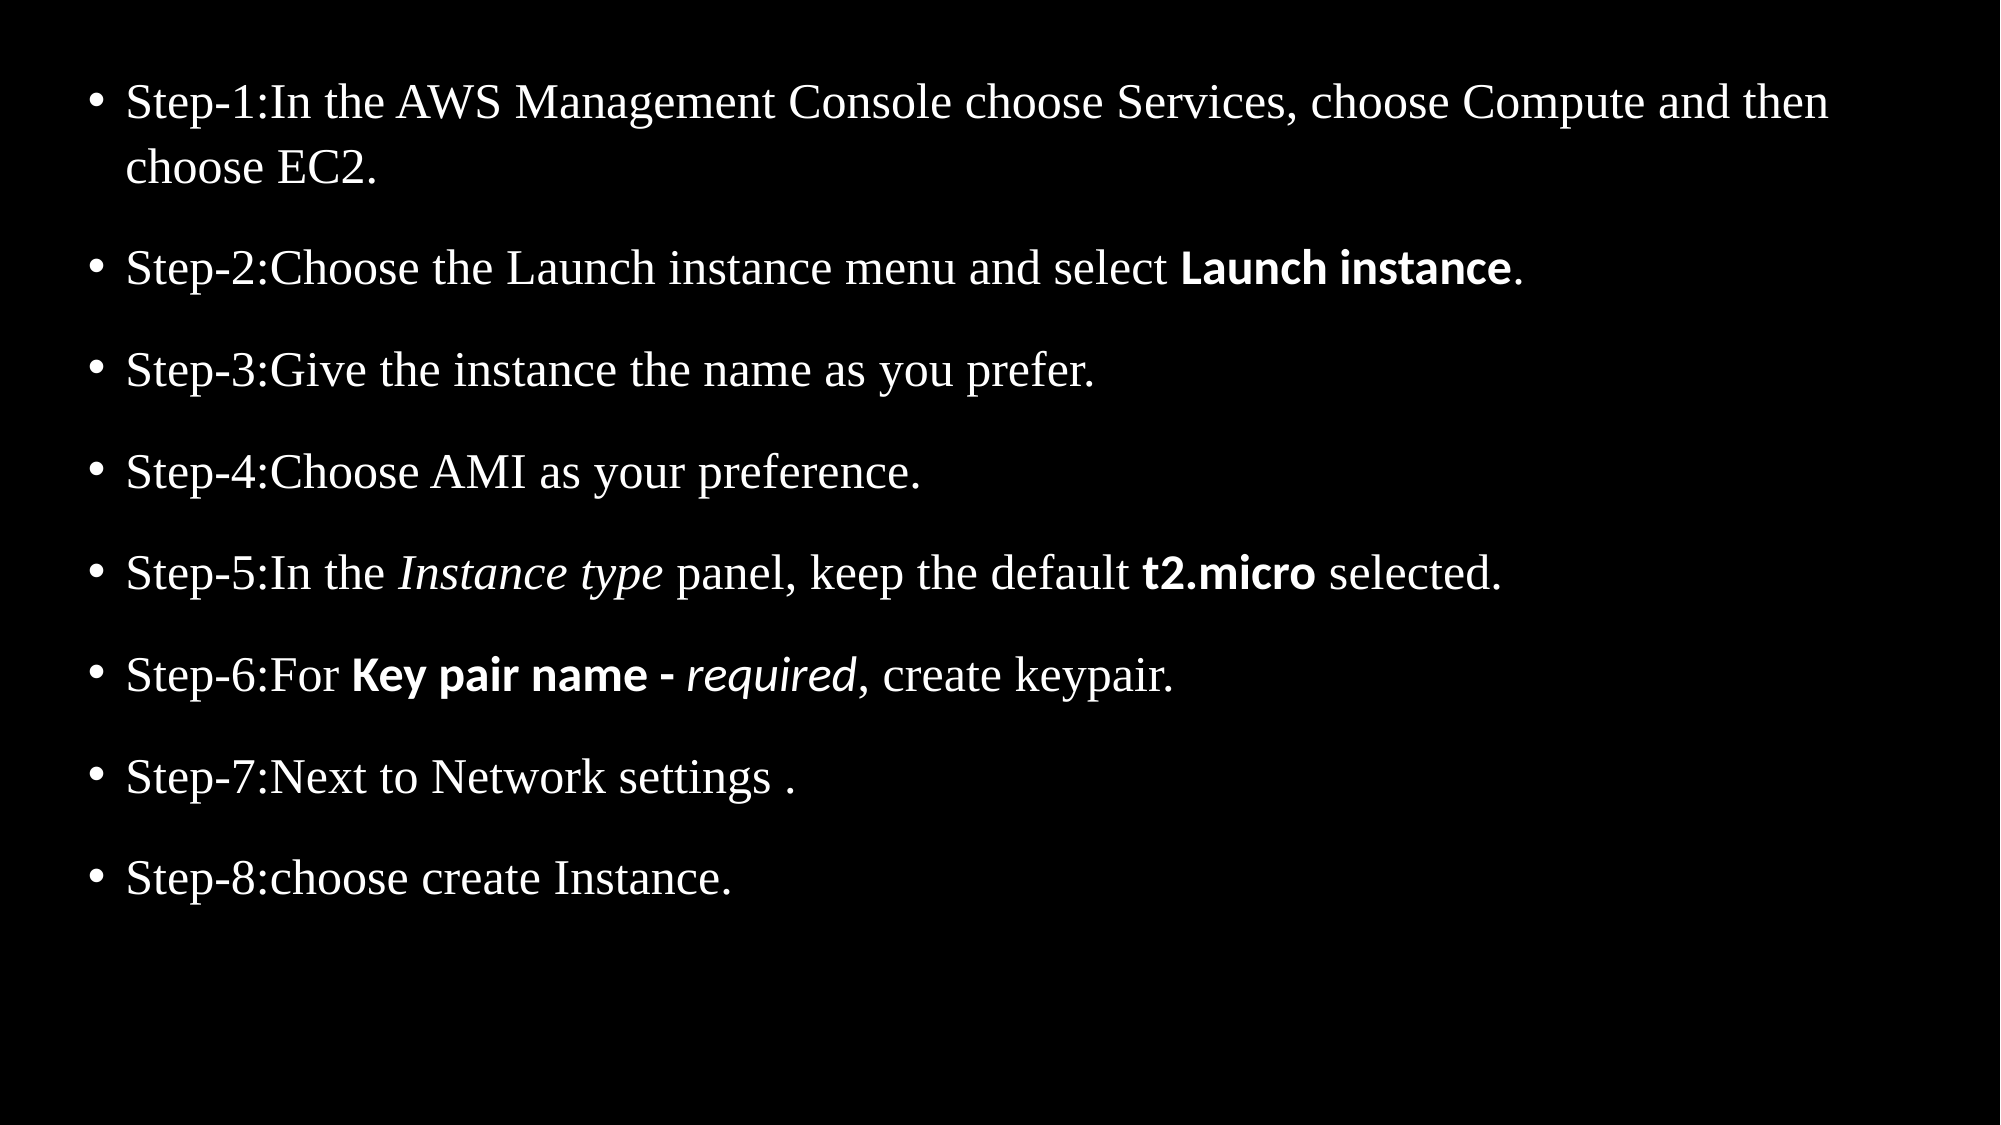

Step-1:In the AWS Management Console choose Services, choose Compute and then choose EC2.
Step-2:Choose the Launch instance menu and select Launch instance.
Step-3:Give the instance the name as you prefer.
Step-4:Choose AMI as your preference.
Step-5:In the Instance type panel, keep the default t2.micro selected.
Step-6:For Key pair name - required, create keypair.
Step-7:Next to Network settings .
Step-8:choose create Instance.